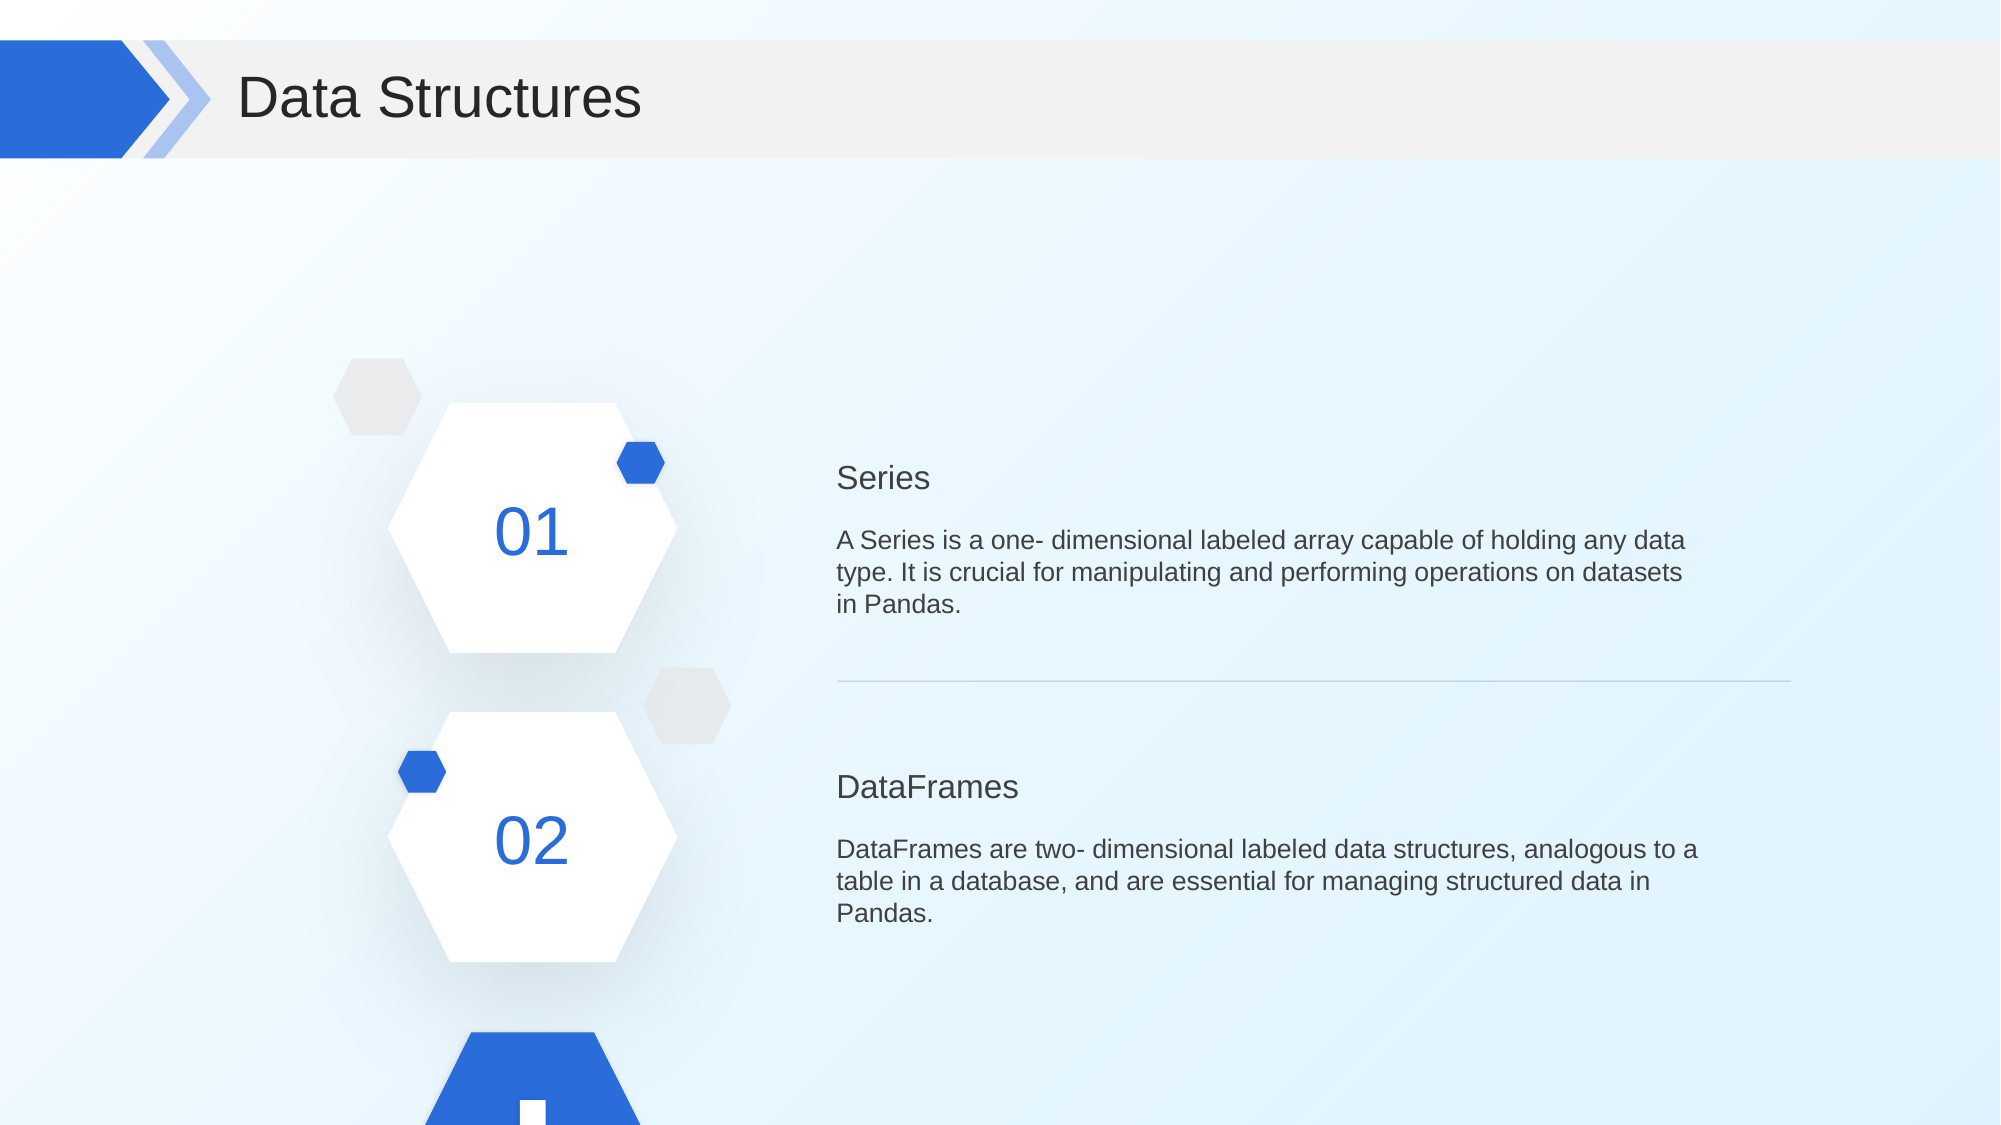

Data Structures

01

Series
A Series is a one- dimensional labeled array capable of holding any data type. It is crucial for manipulating and performing operations on datasets in Pandas.

02

DataFrames
DataFrames are two- dimensional labeled data structures, analogous to a table in a database, and are essential for managing structured data in Pandas.